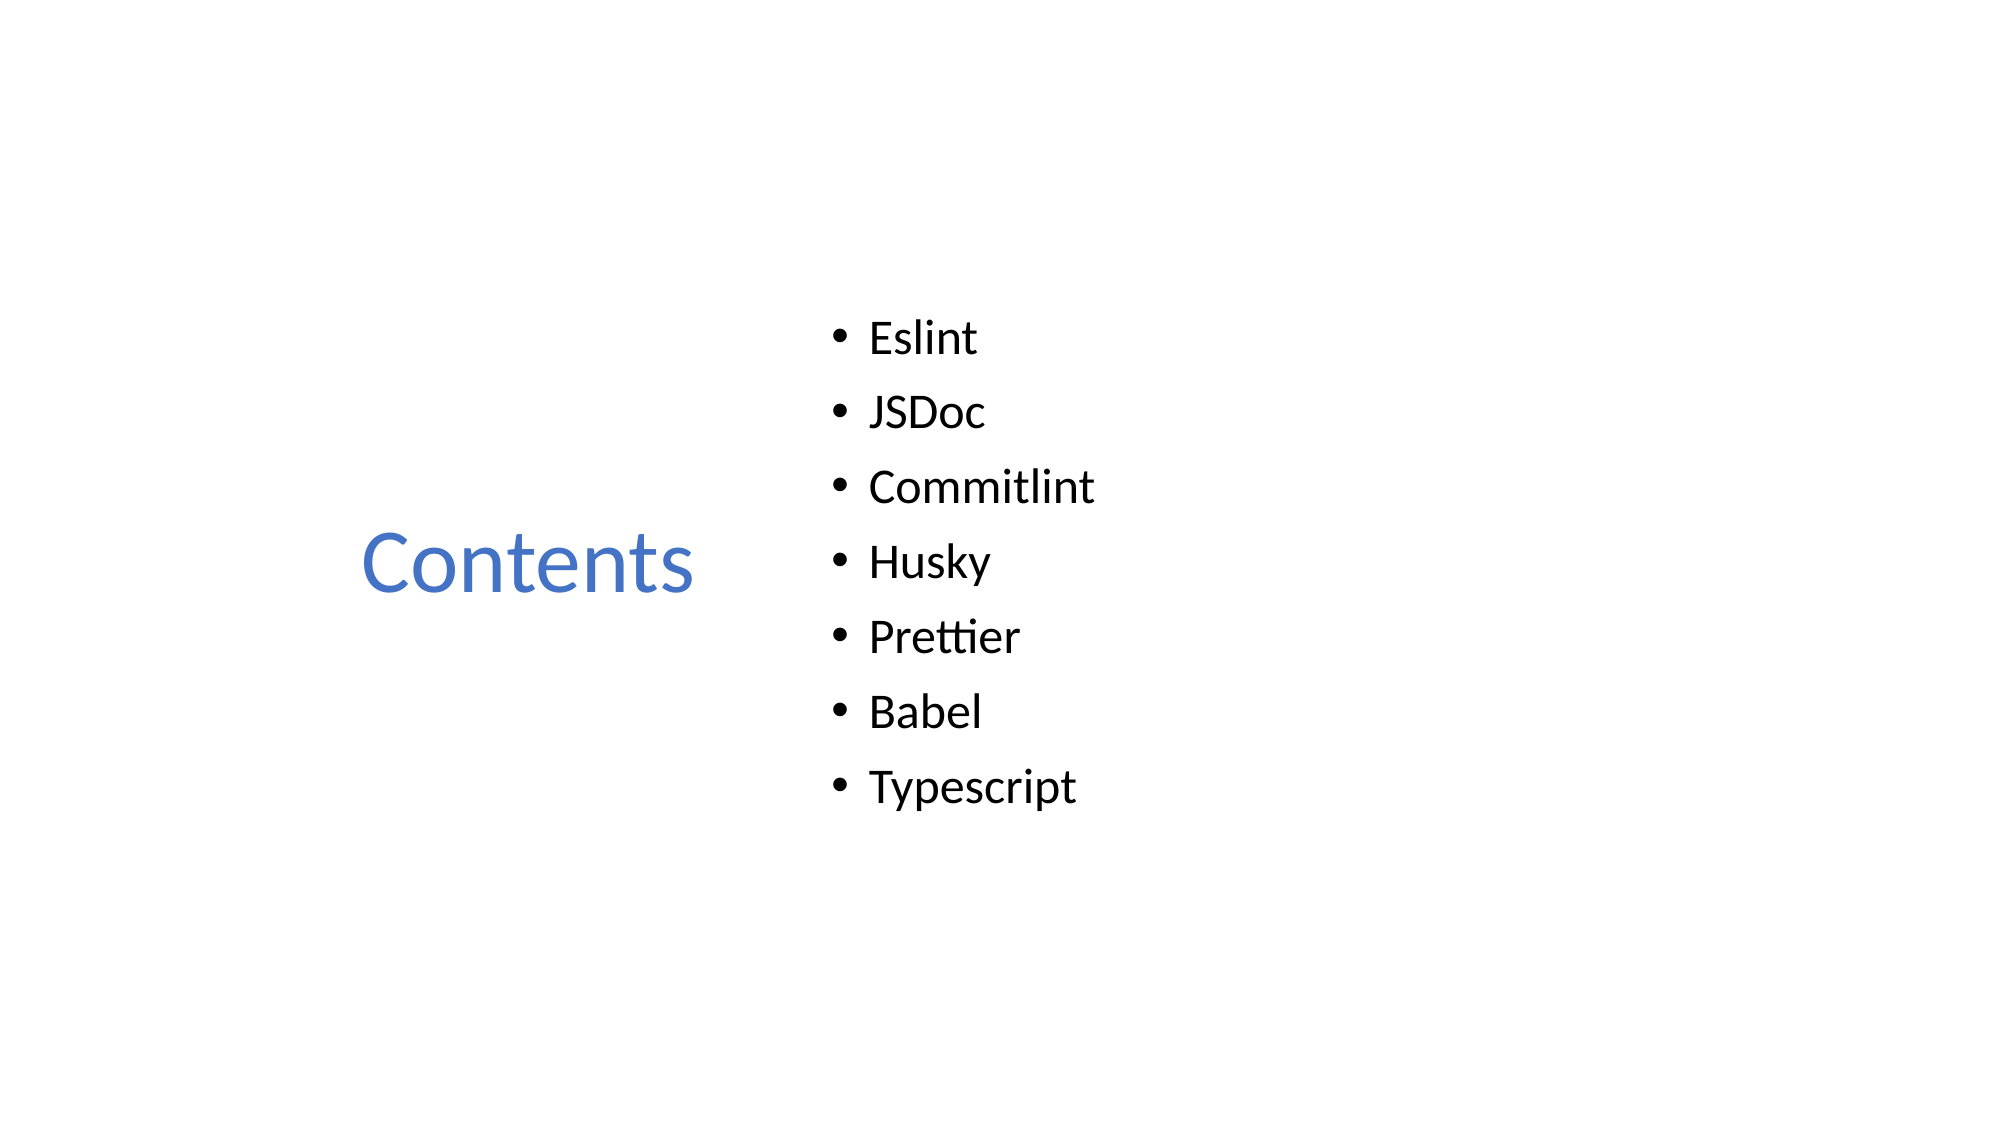

# Contents
Eslint
JSDoc
Commitlint
Husky
Prettier
Babel
Typescript